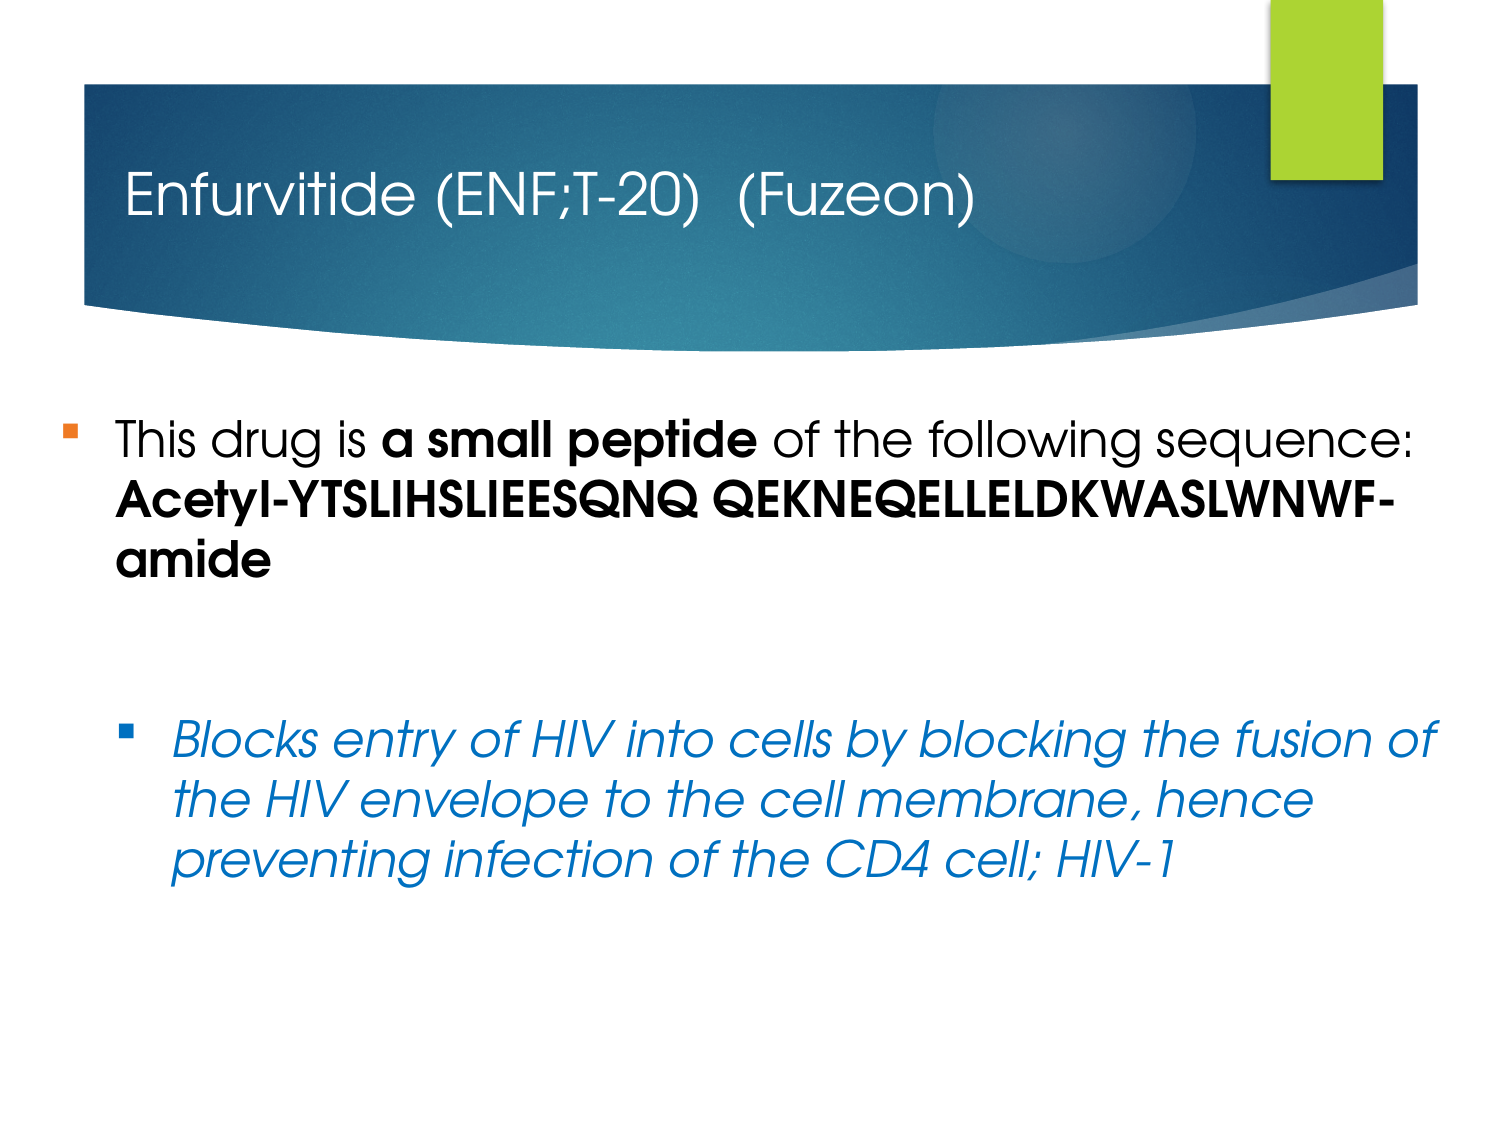

Enfurvitide (ENF;T-20)  (Fuzeon)

This drug is a small peptide of the following sequence:  Acetyl-YTSLIHSLIEESQNQ QEKNEQELLELDKWASLWNWF-amide

Blocks entry of HIV into cells by blocking the fusion of the HIV envelope to the cell membrane, hence preventing infection of the CD4 cell; HIV-1